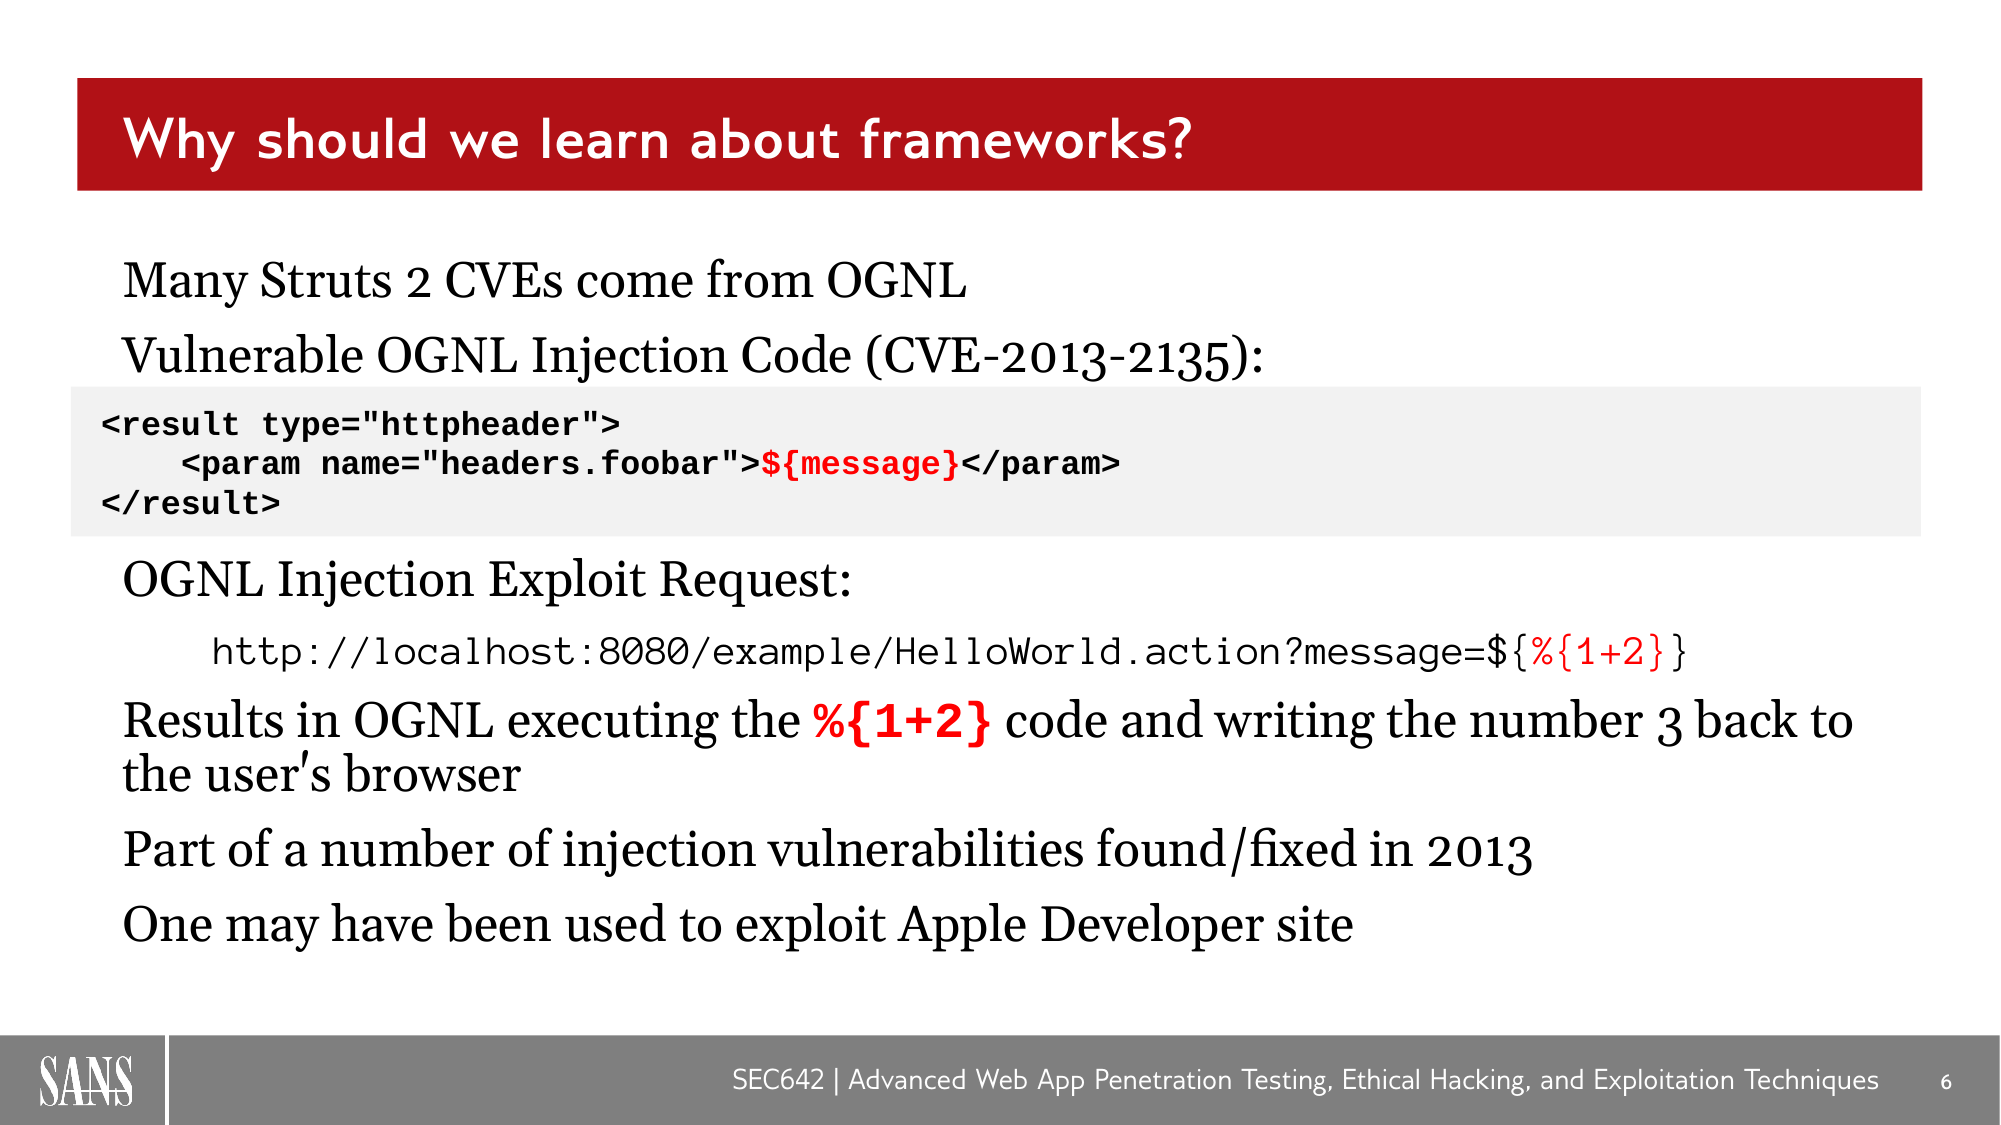

# Why should we learn about frameworks?
Many Struts 2 CVEs come from OGNL
Vulnerable OGNL Injection Code (CVE-2013-2135):

OGNL Injection Exploit Request:
    http://localhost:8080/example/HelloWorld.action?message=${%{1+2}}
Results in OGNL executing the %{1+2} code and writing the number 3 back to the user's browser
Part of a number of injection vulnerabilities found/fixed in 2013
One may have been used to exploit Apple Developer site

<result type="httpheader">
    <param name="headers.foobar">${message}</param>
</result>